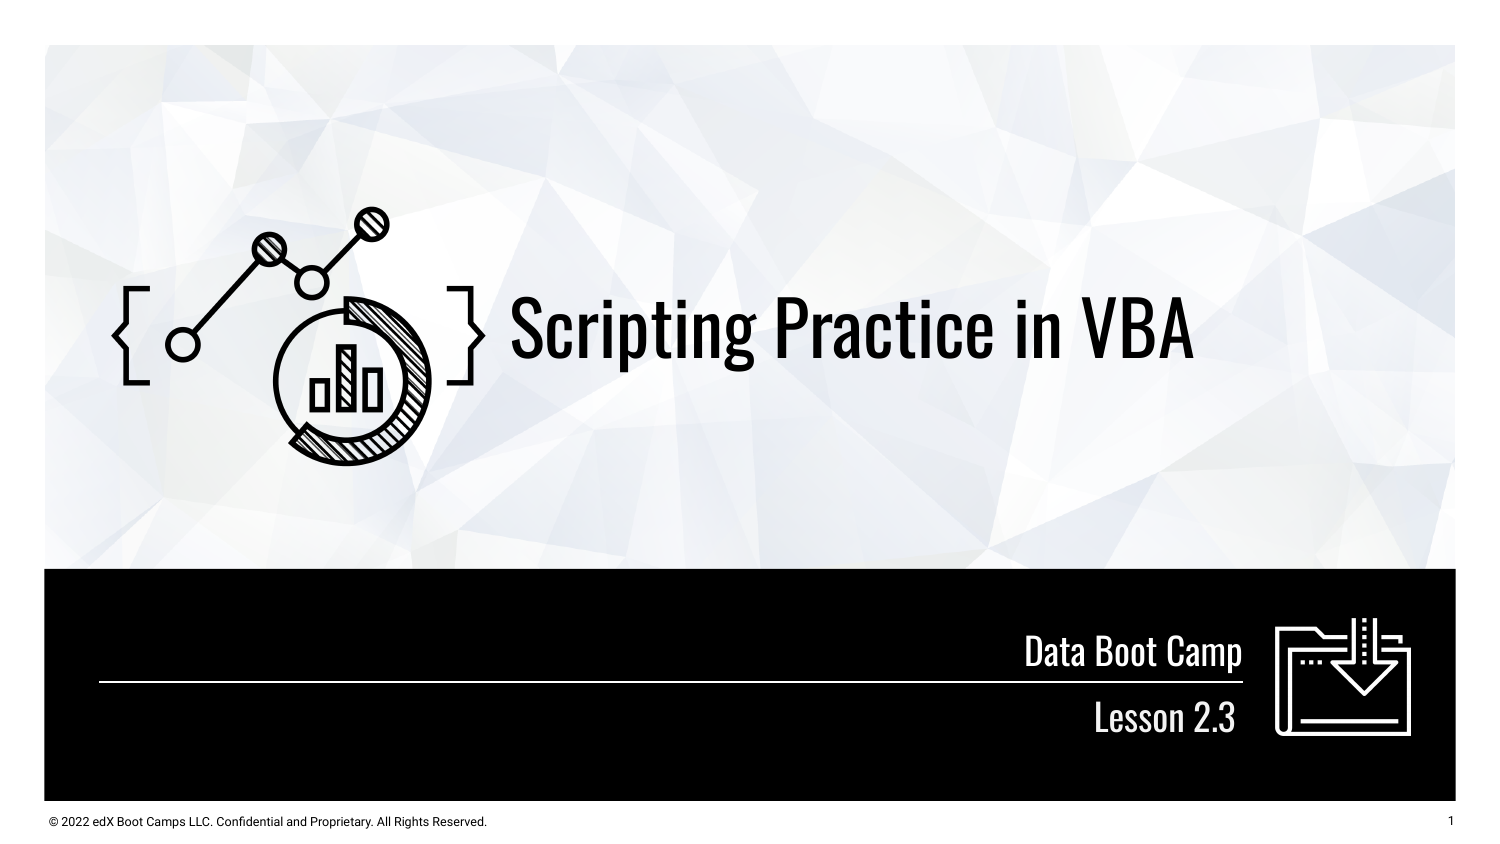

# Scripting Practice in VBA
Lesson 2.3